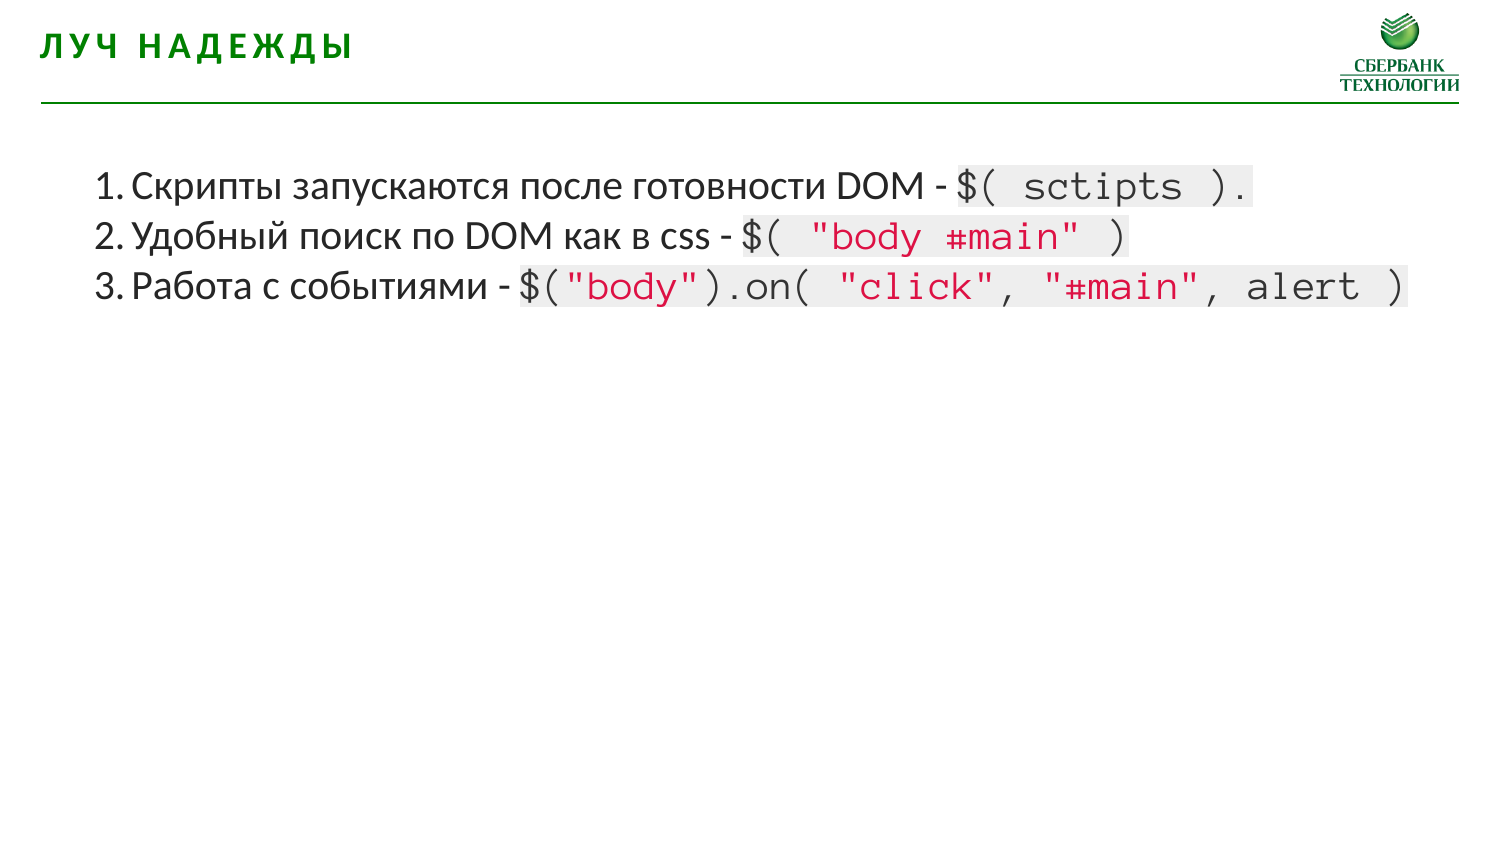

Луч надежды
Скрипты запускаются после готовности DOM - $( sctipts ).
Удобный поиск по DOM как в css - $( "body #main" )
Работа с событиями - $("body").on( "click", "#main", alert )